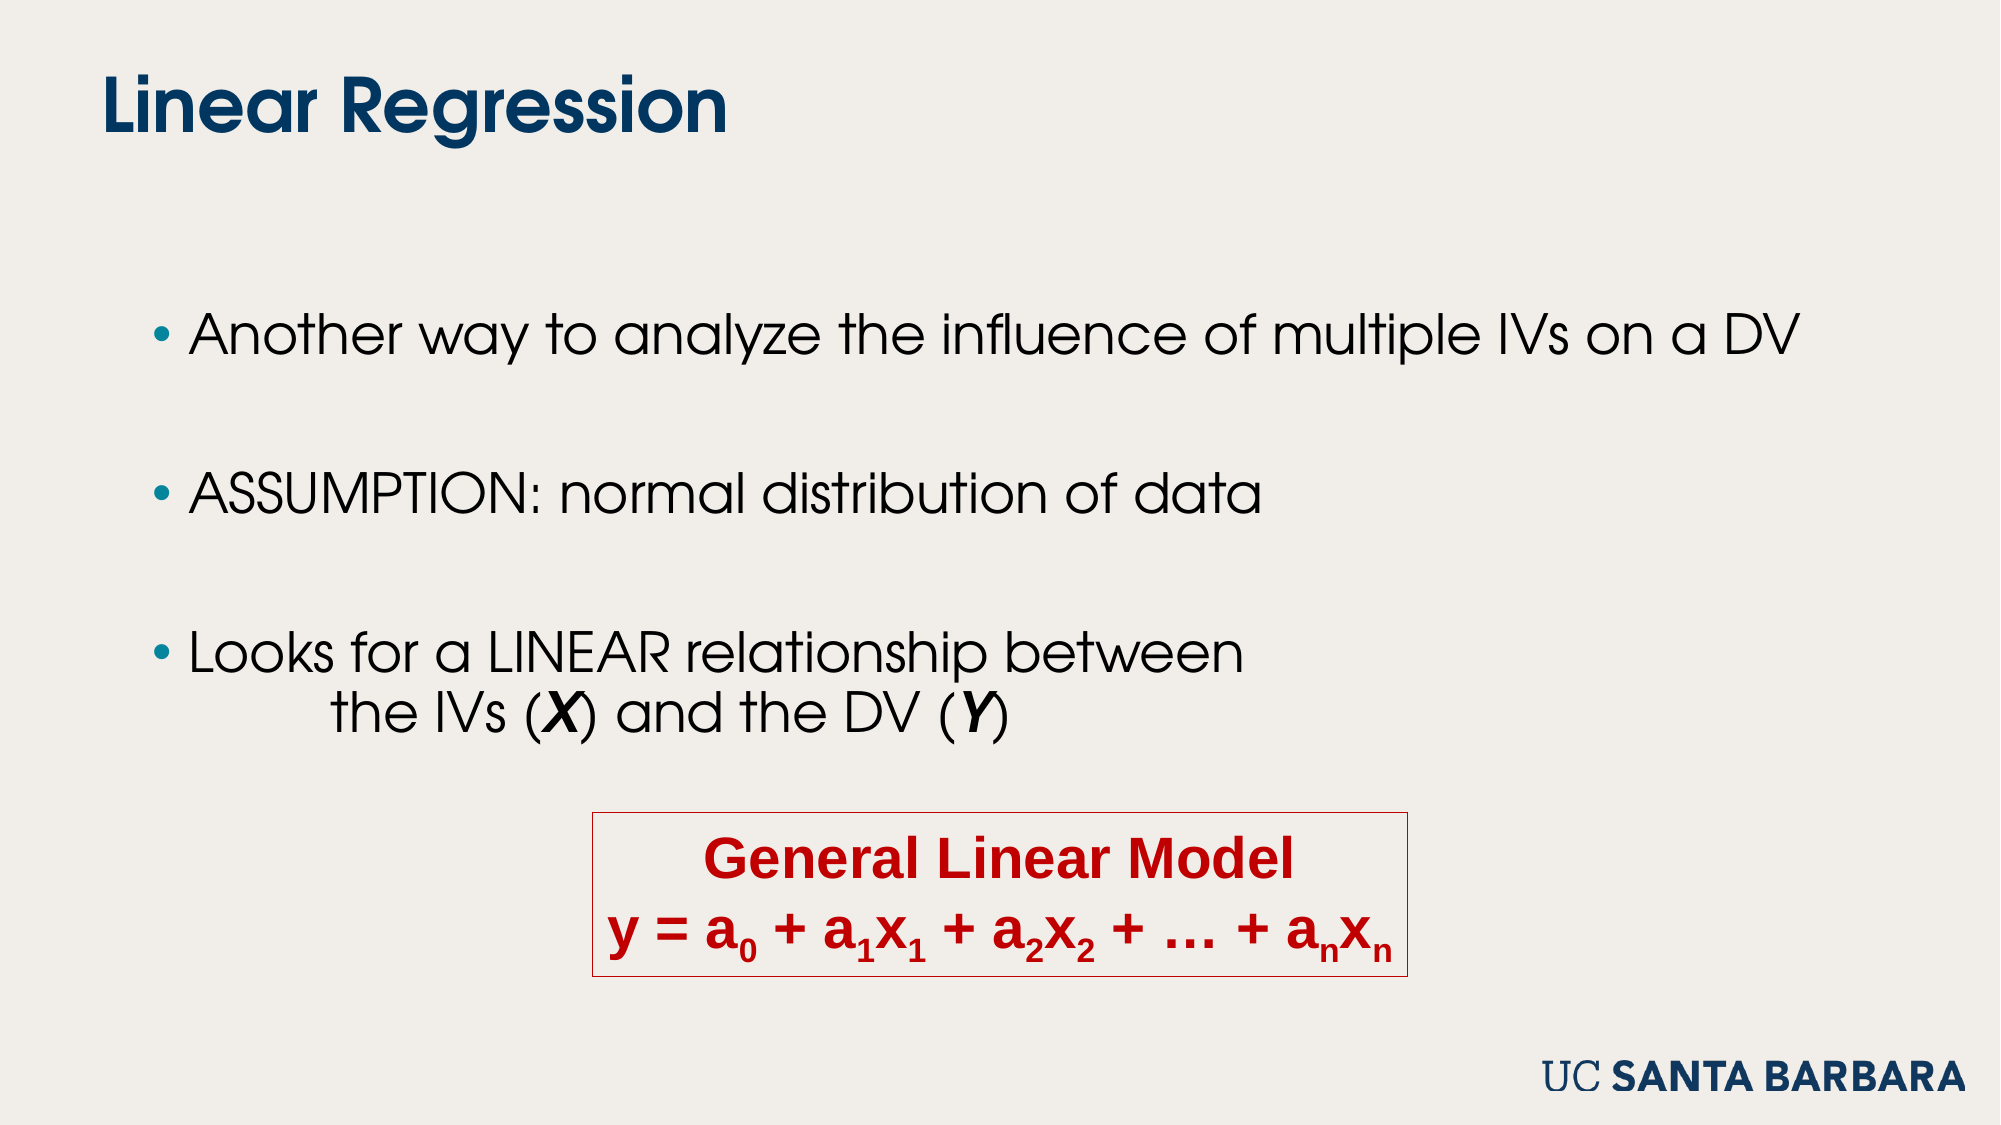

# Linear Regression
Another way to analyze the influence of multiple IVs on a DV

ASSUMPTION: normal distribution of data

Looks for a LINEAR relationship between
				the IVs (X) and the DV (Y)

General Linear Model
y = a0 + a1x1 + a2x2 + … + anxn